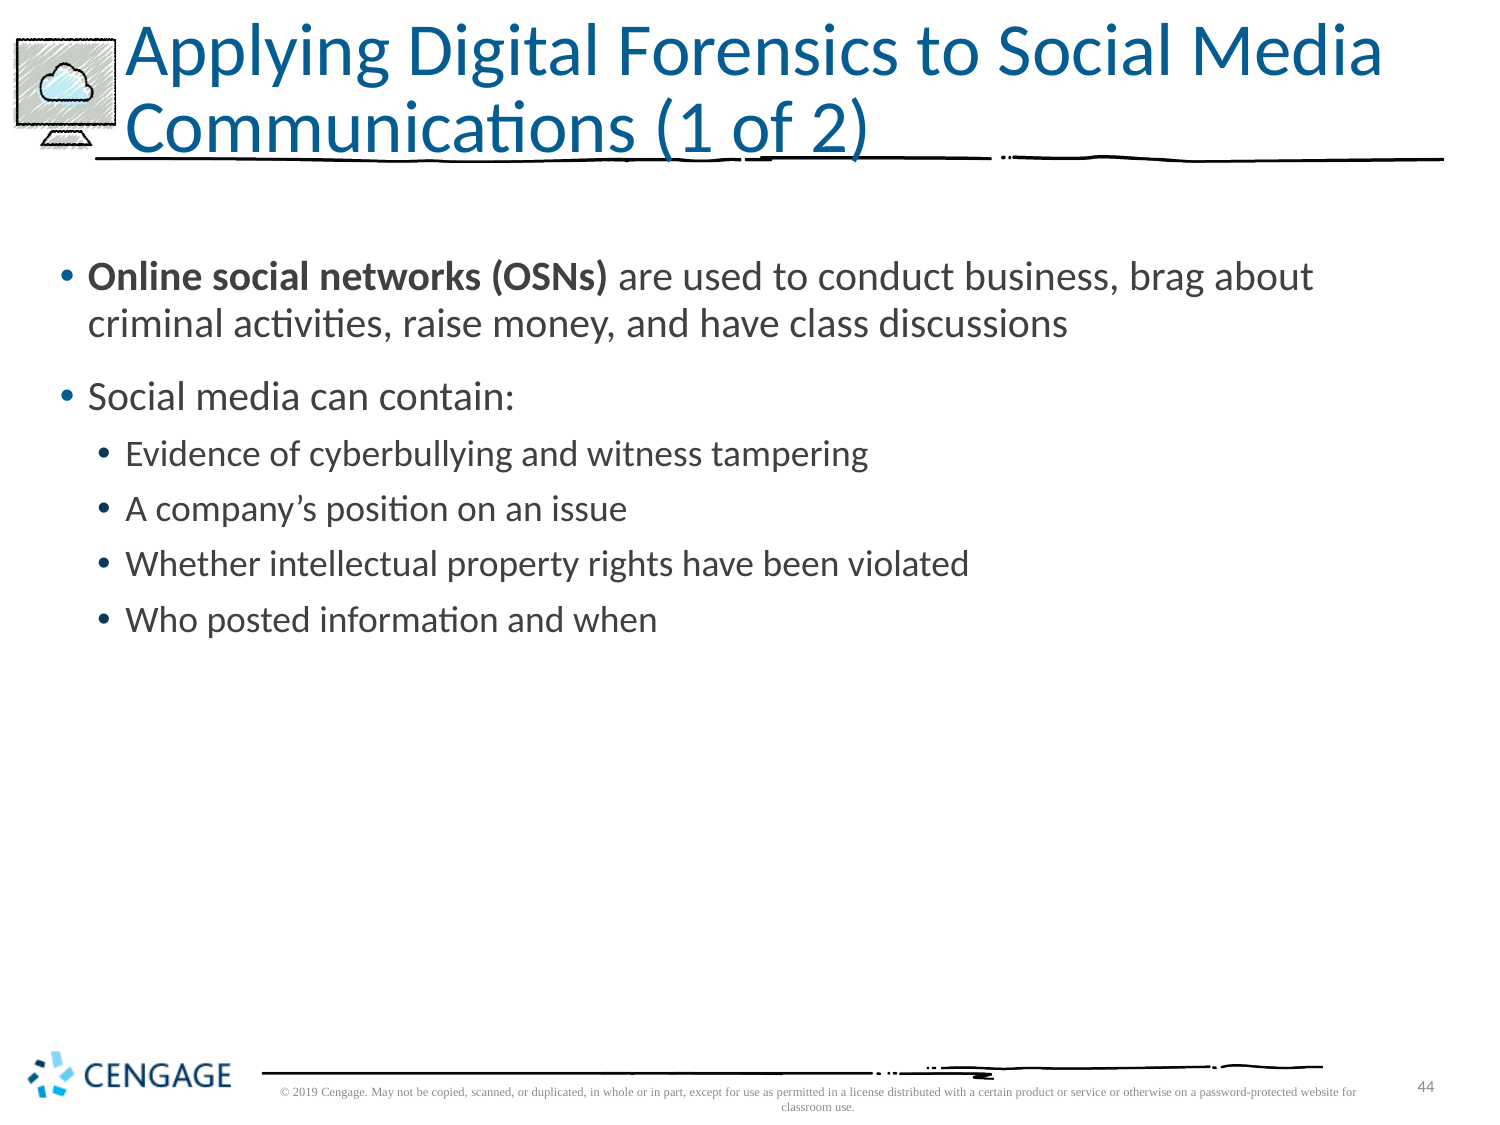

# Applying Digital Forensics to Social Media Communications (1 of 2)
Online social networks (OSNs) are used to conduct business, brag about criminal activities, raise money, and have class discussions
Social media can contain:
Evidence of cyberbullying and witness tampering
A company’s position on an issue
Whether intellectual property rights have been violated
Who posted information and when
© 2019 Cengage. May not be copied, scanned, or duplicated, in whole or in part, except for use as permitted in a license distributed with a certain product or service or otherwise on a password-protected website for classroom use.